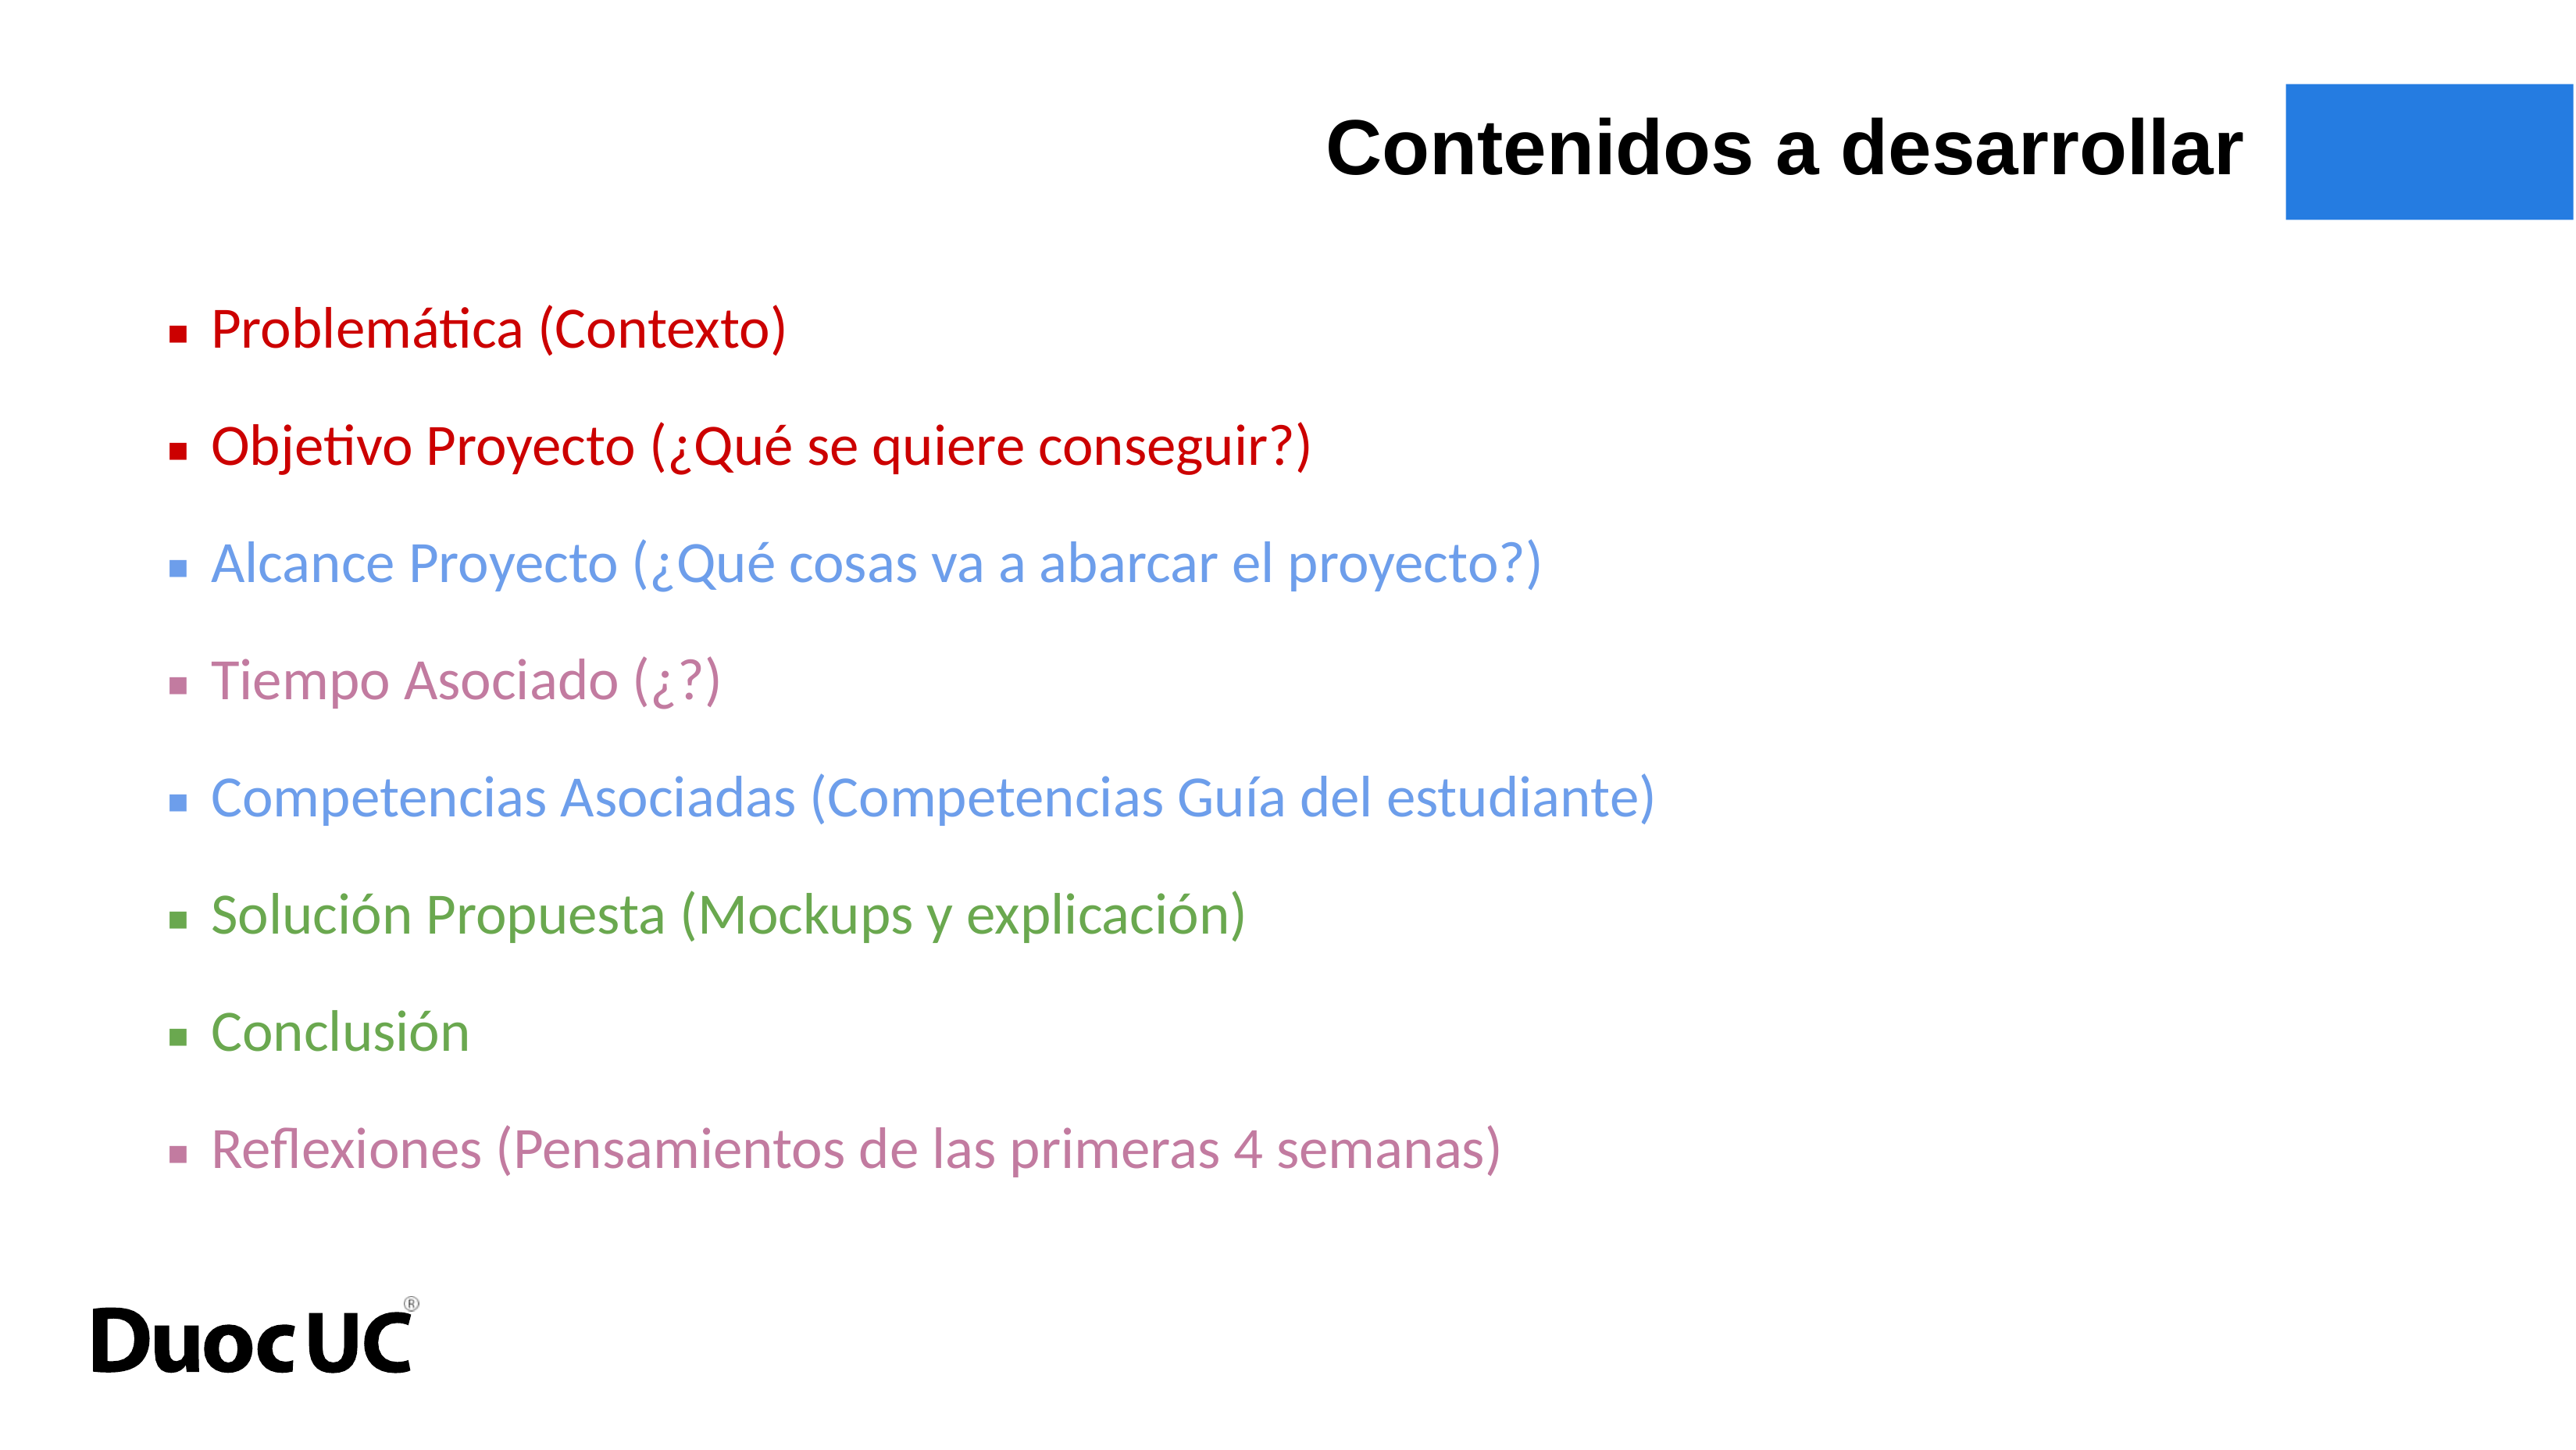

Contenidos a desarrollar

Problemática (Contexto)
Objetivo Proyecto (¿Qué se quiere conseguir?)
Alcance Proyecto (¿Qué cosas va a abarcar el proyecto?)
Tiempo Asociado (¿?)
Competencias Asociadas (Competencias Guía del estudiante)
Solución Propuesta (Mockups y explicación)
Conclusión
Reflexiones (Pensamientos de las primeras 4 semanas)